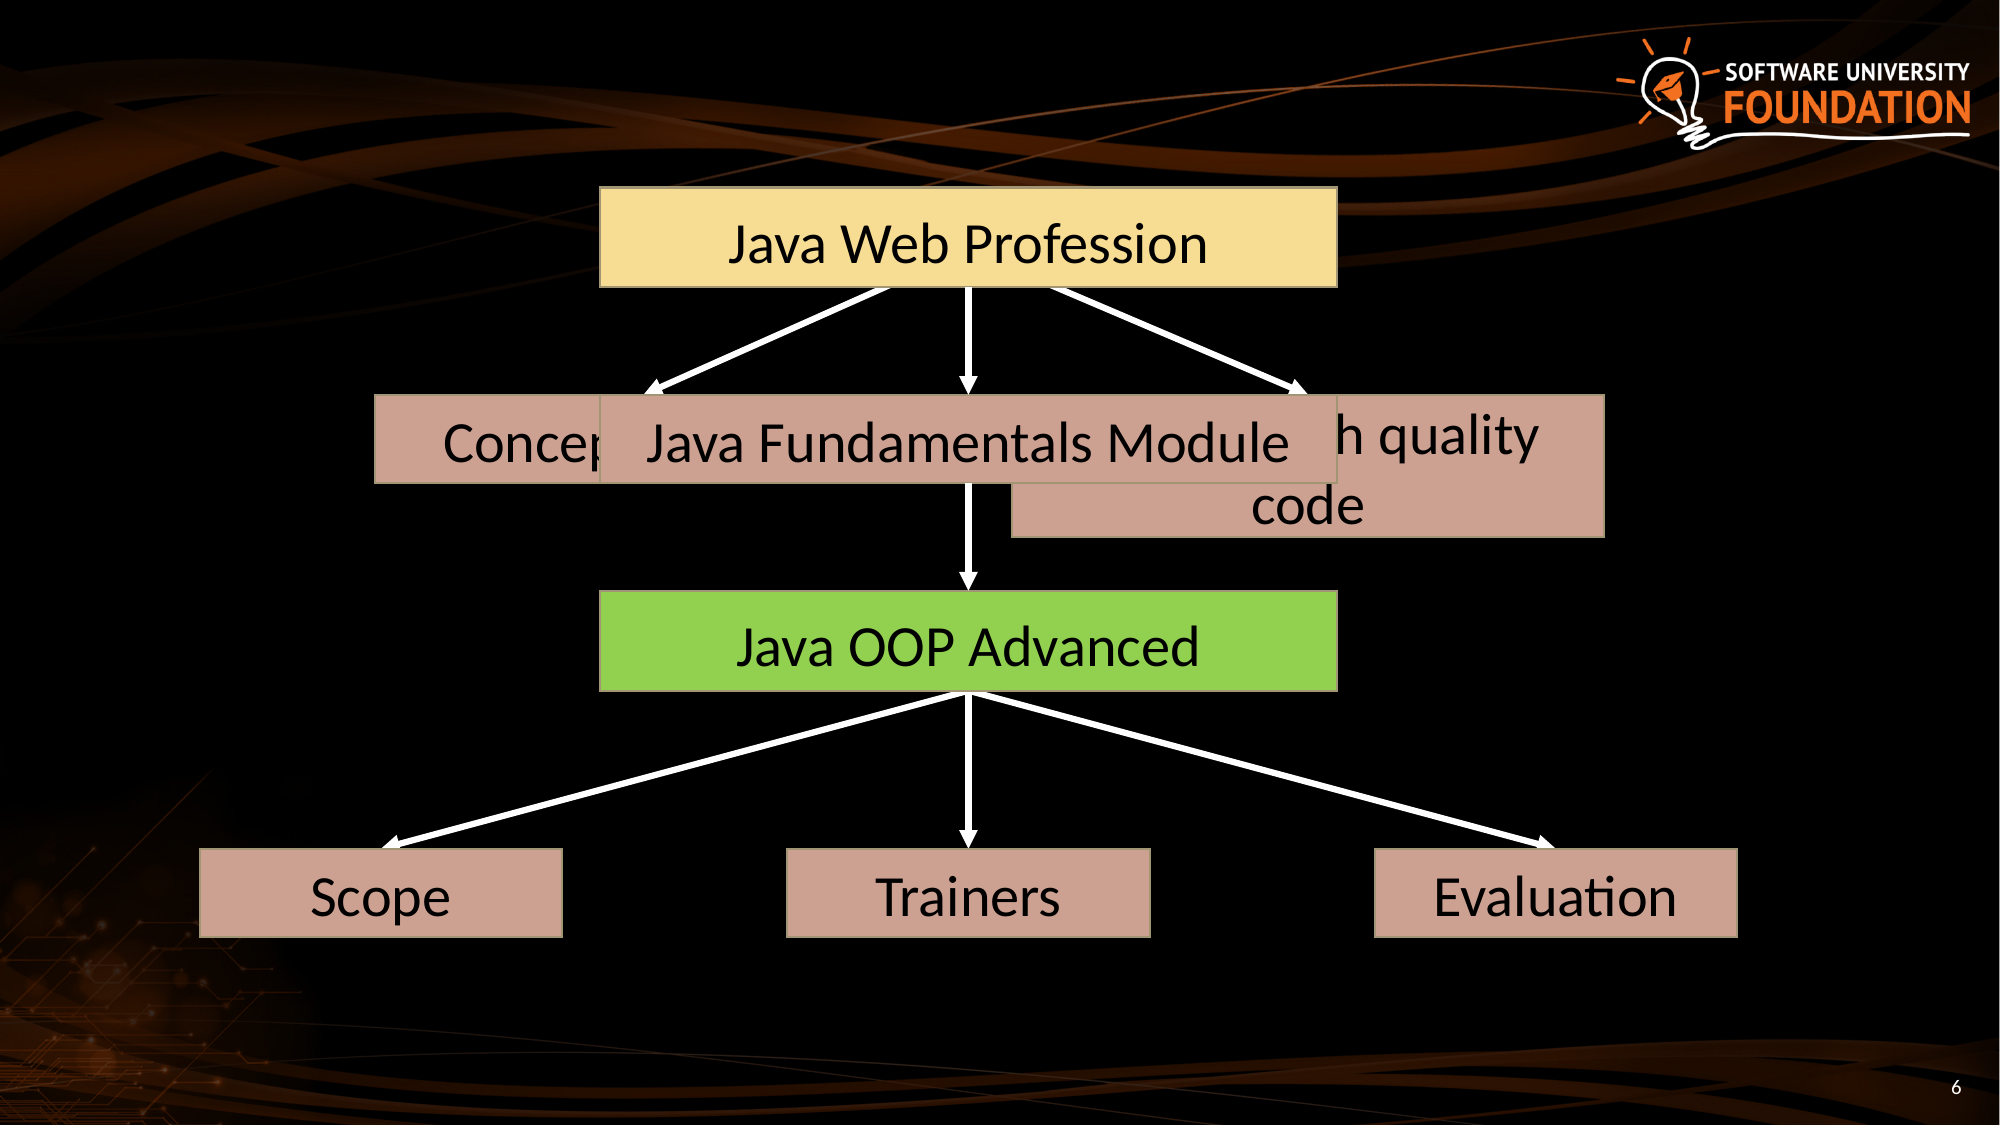

Java Web Profession
Concepts of OOP
Java Fundamentals Module
Writing high quality code
Java OOP Advanced
Scope
Trainers
Evaluation
6